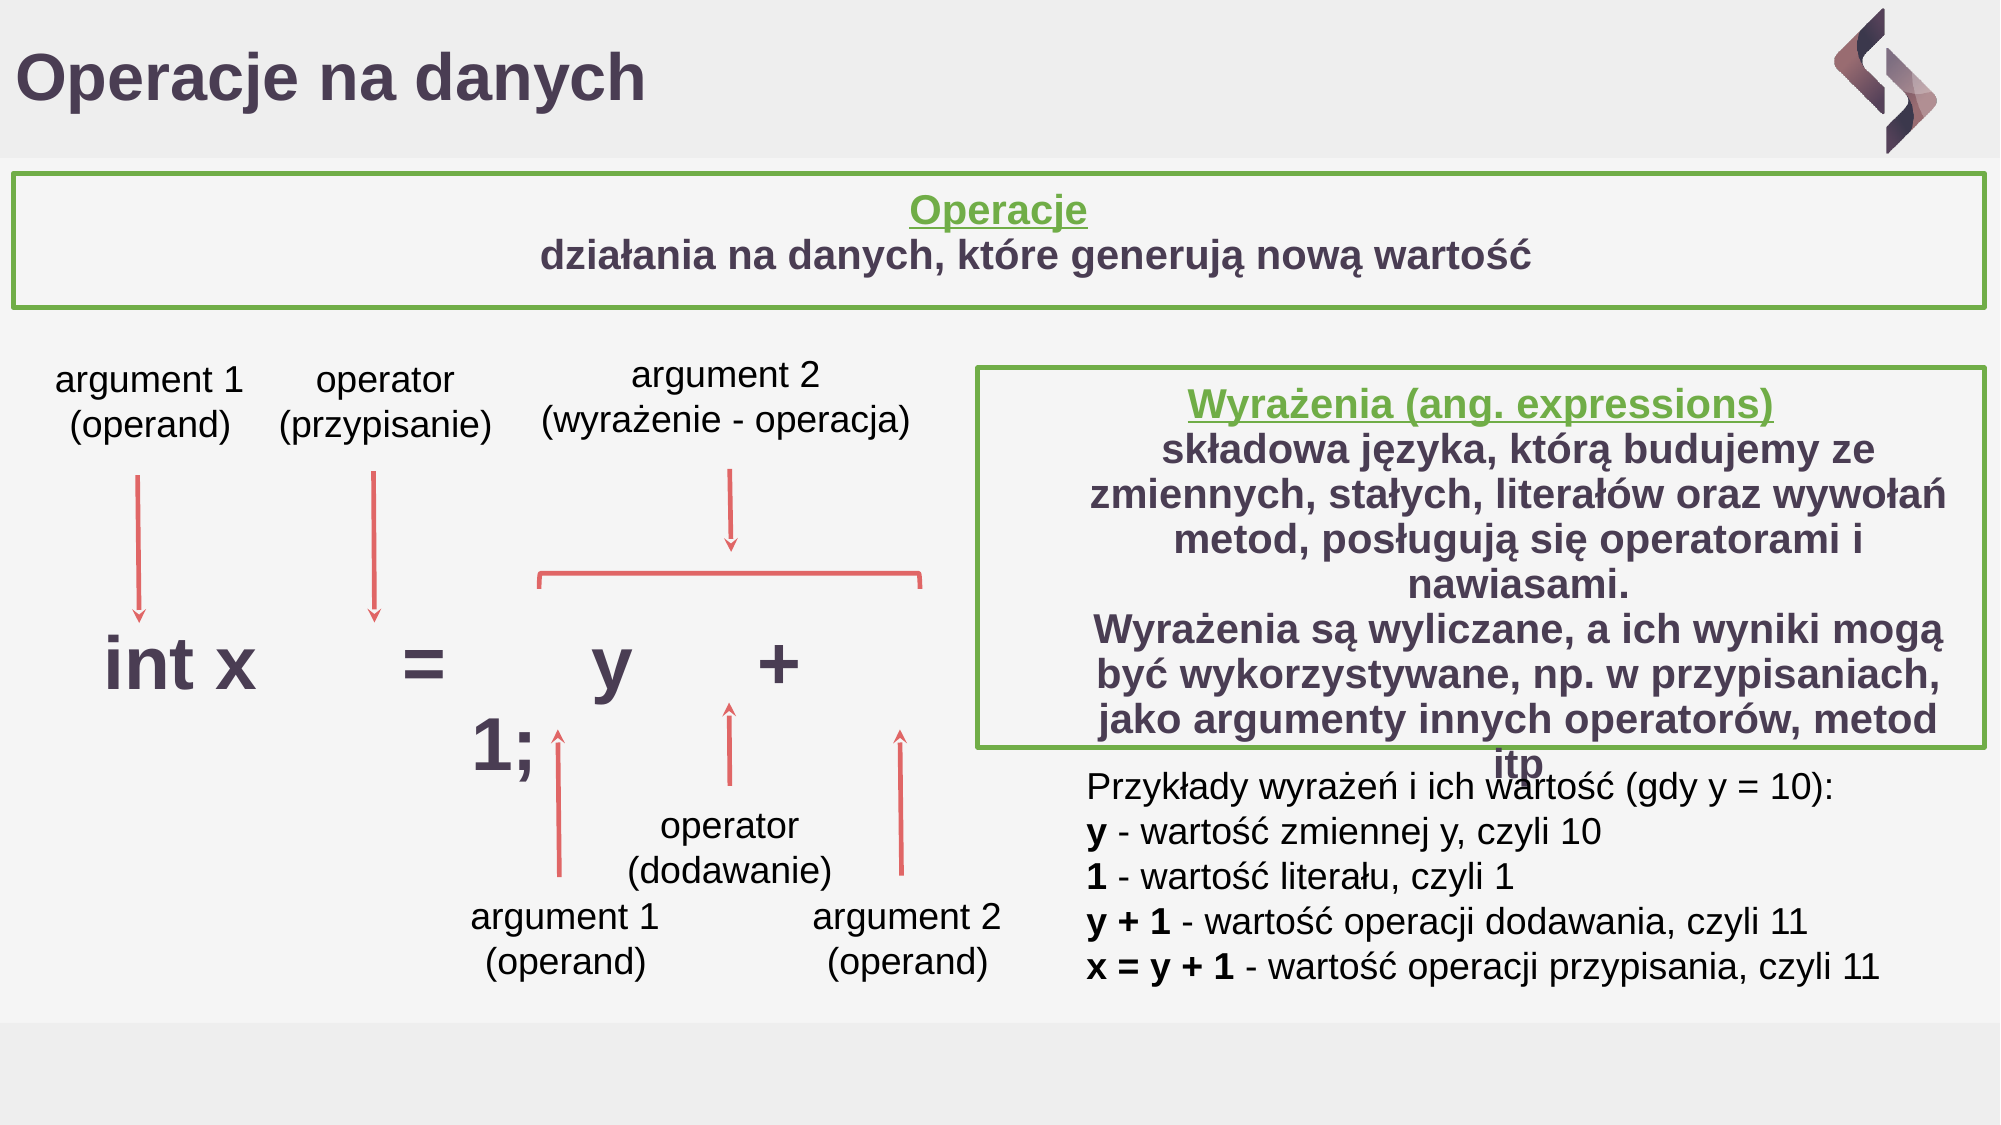

# Operacje na danych
Operacje
działania na danych, które generują nową wartość

argument 2
(wyrażenie - operacja)
argument 1
(operand)
operator
(przypisanie)
Wyrażenia (ang. expressions)
składowa języka, którą budujemy ze zmiennych, stałych, literałów oraz wywołań metod, posługują się operatorami i nawiasami.
Wyrażenia są wyliczane, a ich wyniki mogą być wykorzystywane, np. w przypisaniach, jako argumenty innych operatorów, metod itp

int x       =       y      +      1;
Przykłady wyrażeń i ich wartość (gdy y = 10):
y - wartość zmiennej y, czyli 10
1 - wartość literału, czyli 1
y + 1 - wartość operacji dodawania, czyli 11
x = y + 1 - wartość operacji przypisania, czyli 11

operator
(dodawanie)
argument 1
(operand)
argument 2
(operand)